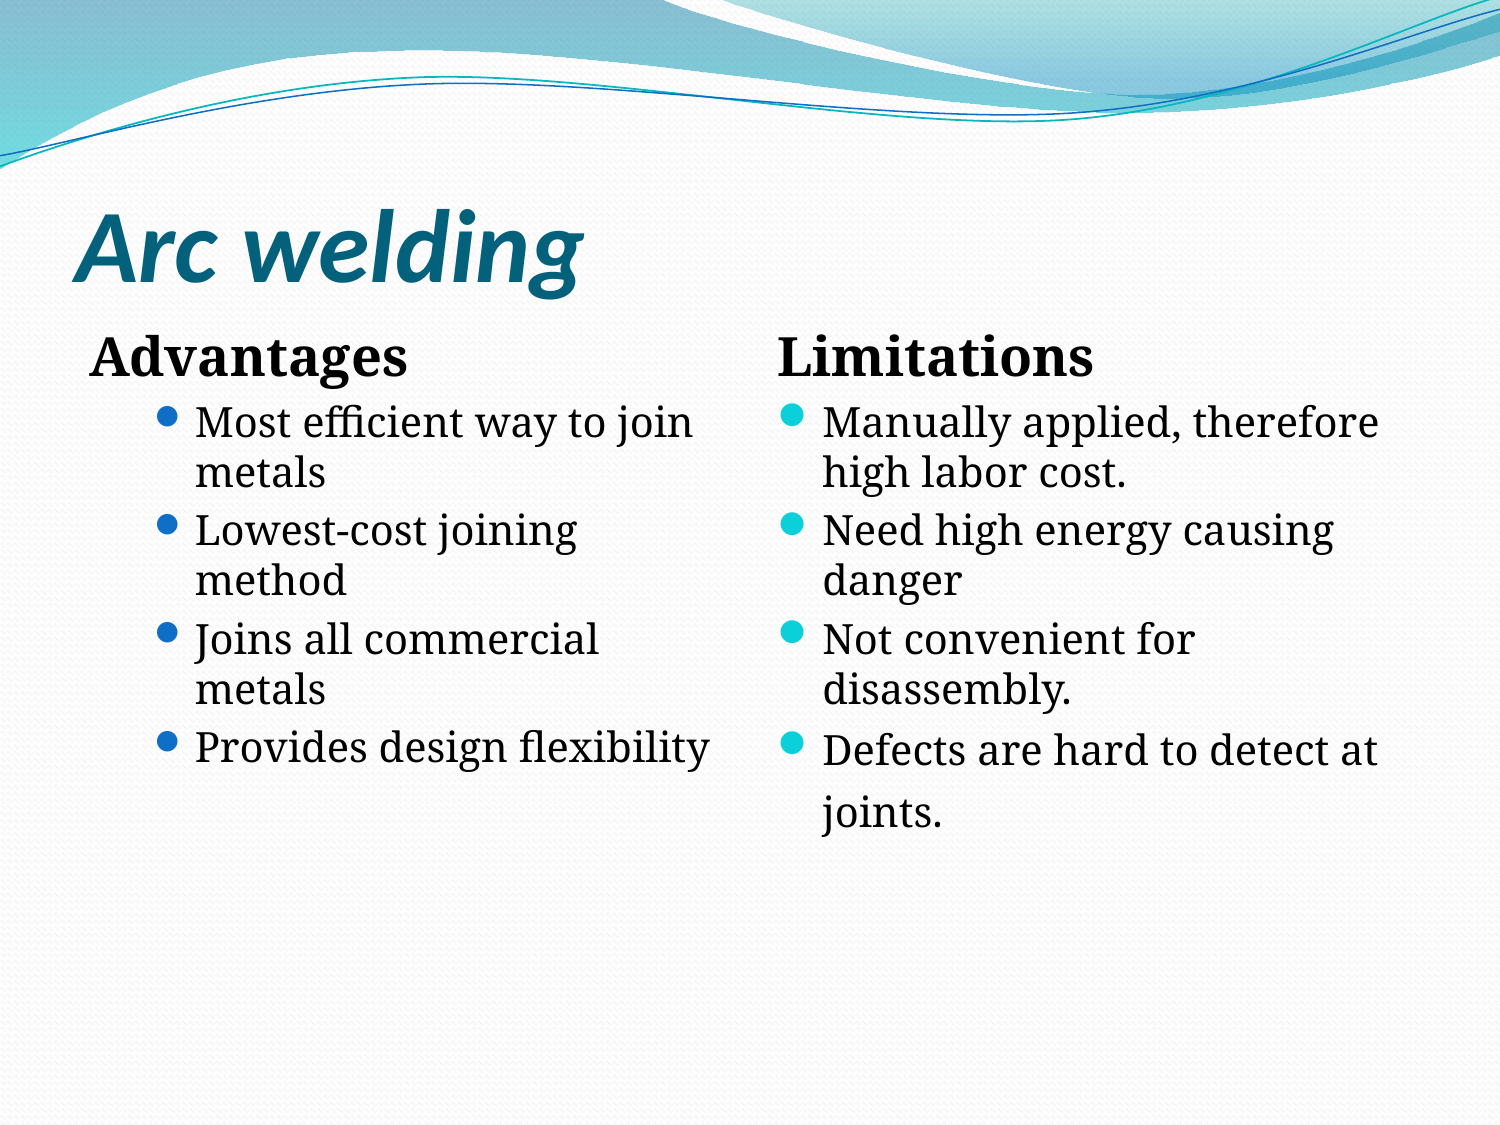

# Arc welding
Advantages
Most efficient way to join metals
Lowest-cost joining method
Joins all commercial metals
Provides design flexibility
Limitations
Manually applied, therefore high labor cost.
Need high energy causing danger
Not convenient for disassembly.
Defects are hard to detect at joints.